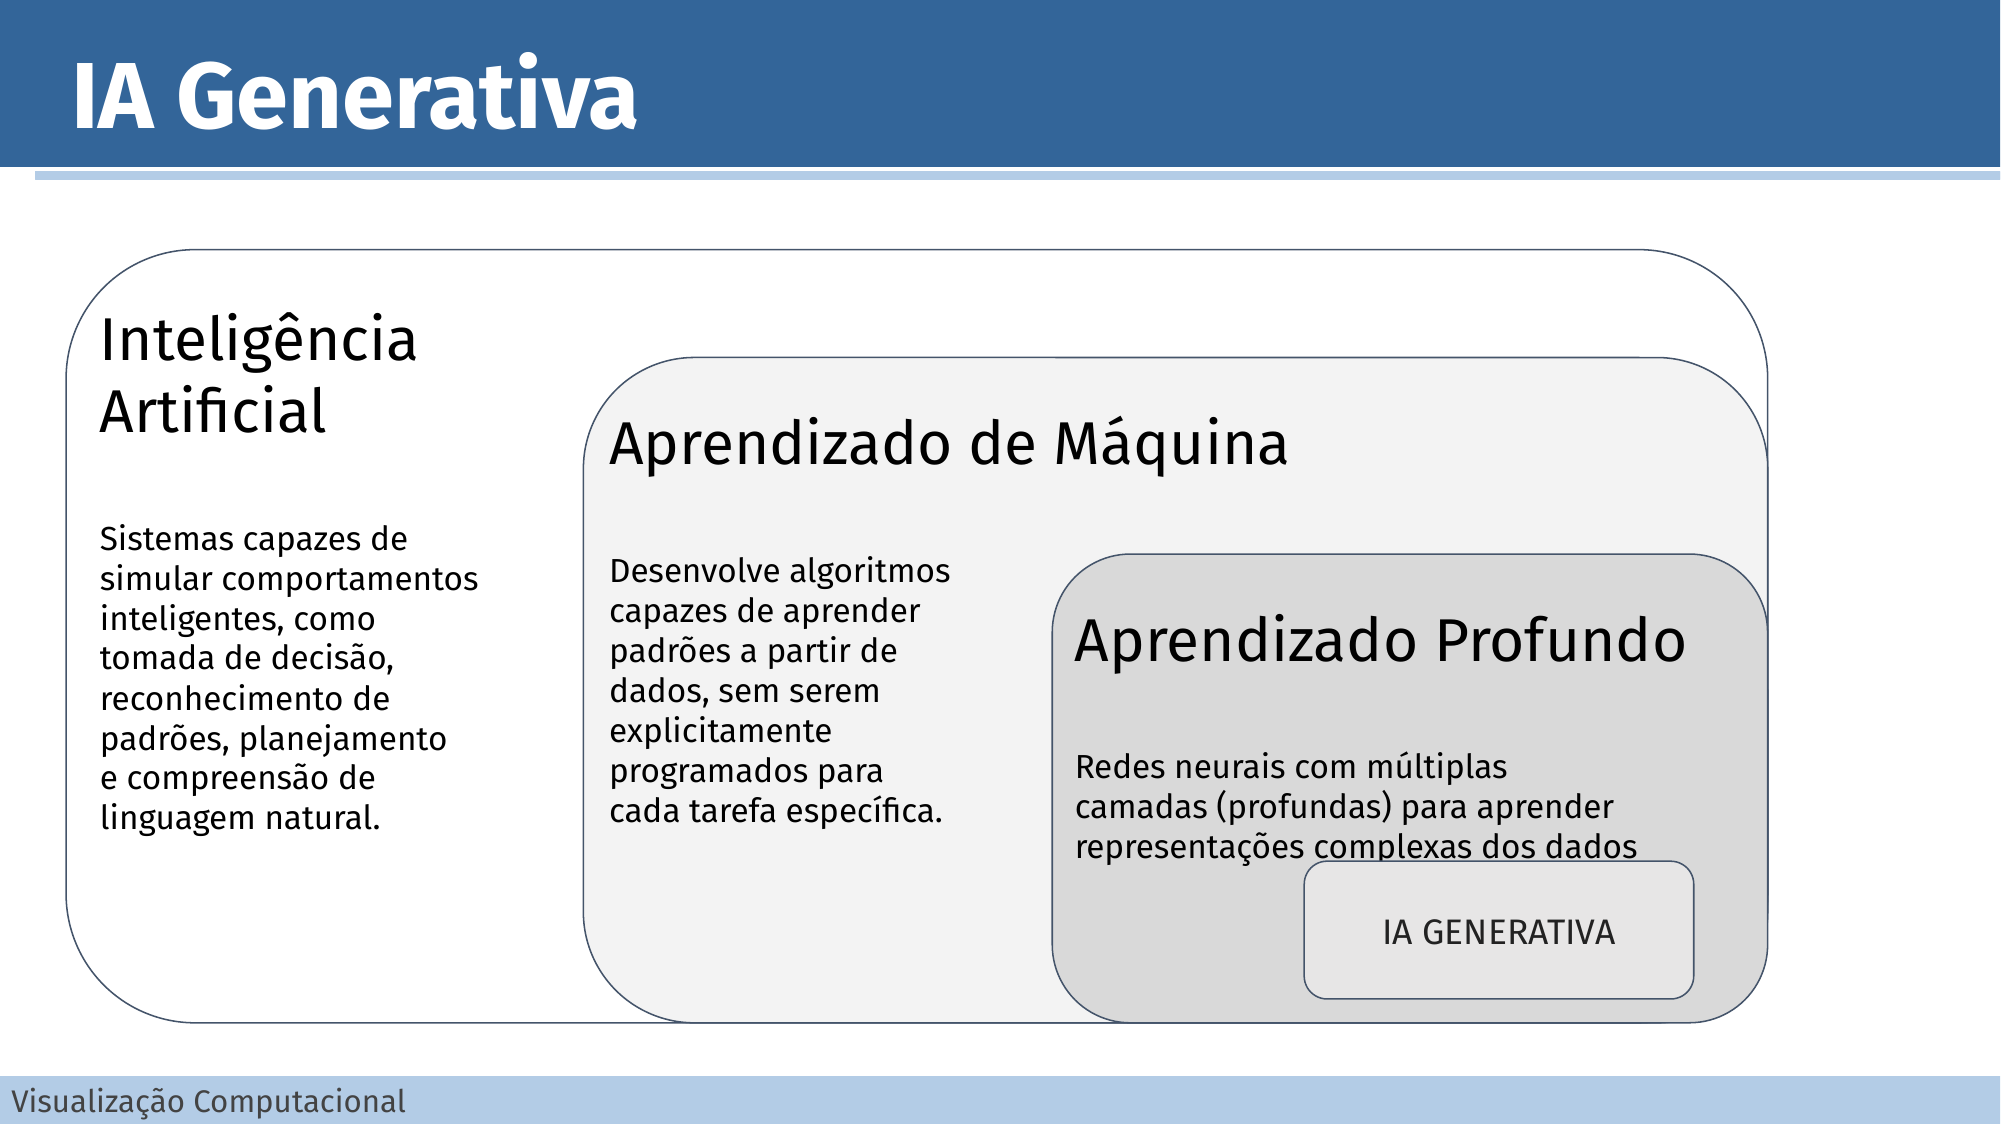

IA Generativa

Inteligência
Artificial

Sistemas capazes de
simular comportamentos
inteligentes, como
tomada de decisão,
reconhecimento de
padrões, planejamento
e compreensão de
linguagem natural.

Aprendizado de Máquina

Desenvolve algoritmos
capazes de aprender
padrões a partir de
dados, sem serem
explicitamente
programados para
cada tarefa específica.

Aprendizado Profundo

Redes neurais com múltiplas
camadas (profundas) para aprender
representações complexas dos dados
IA GENERATIVA